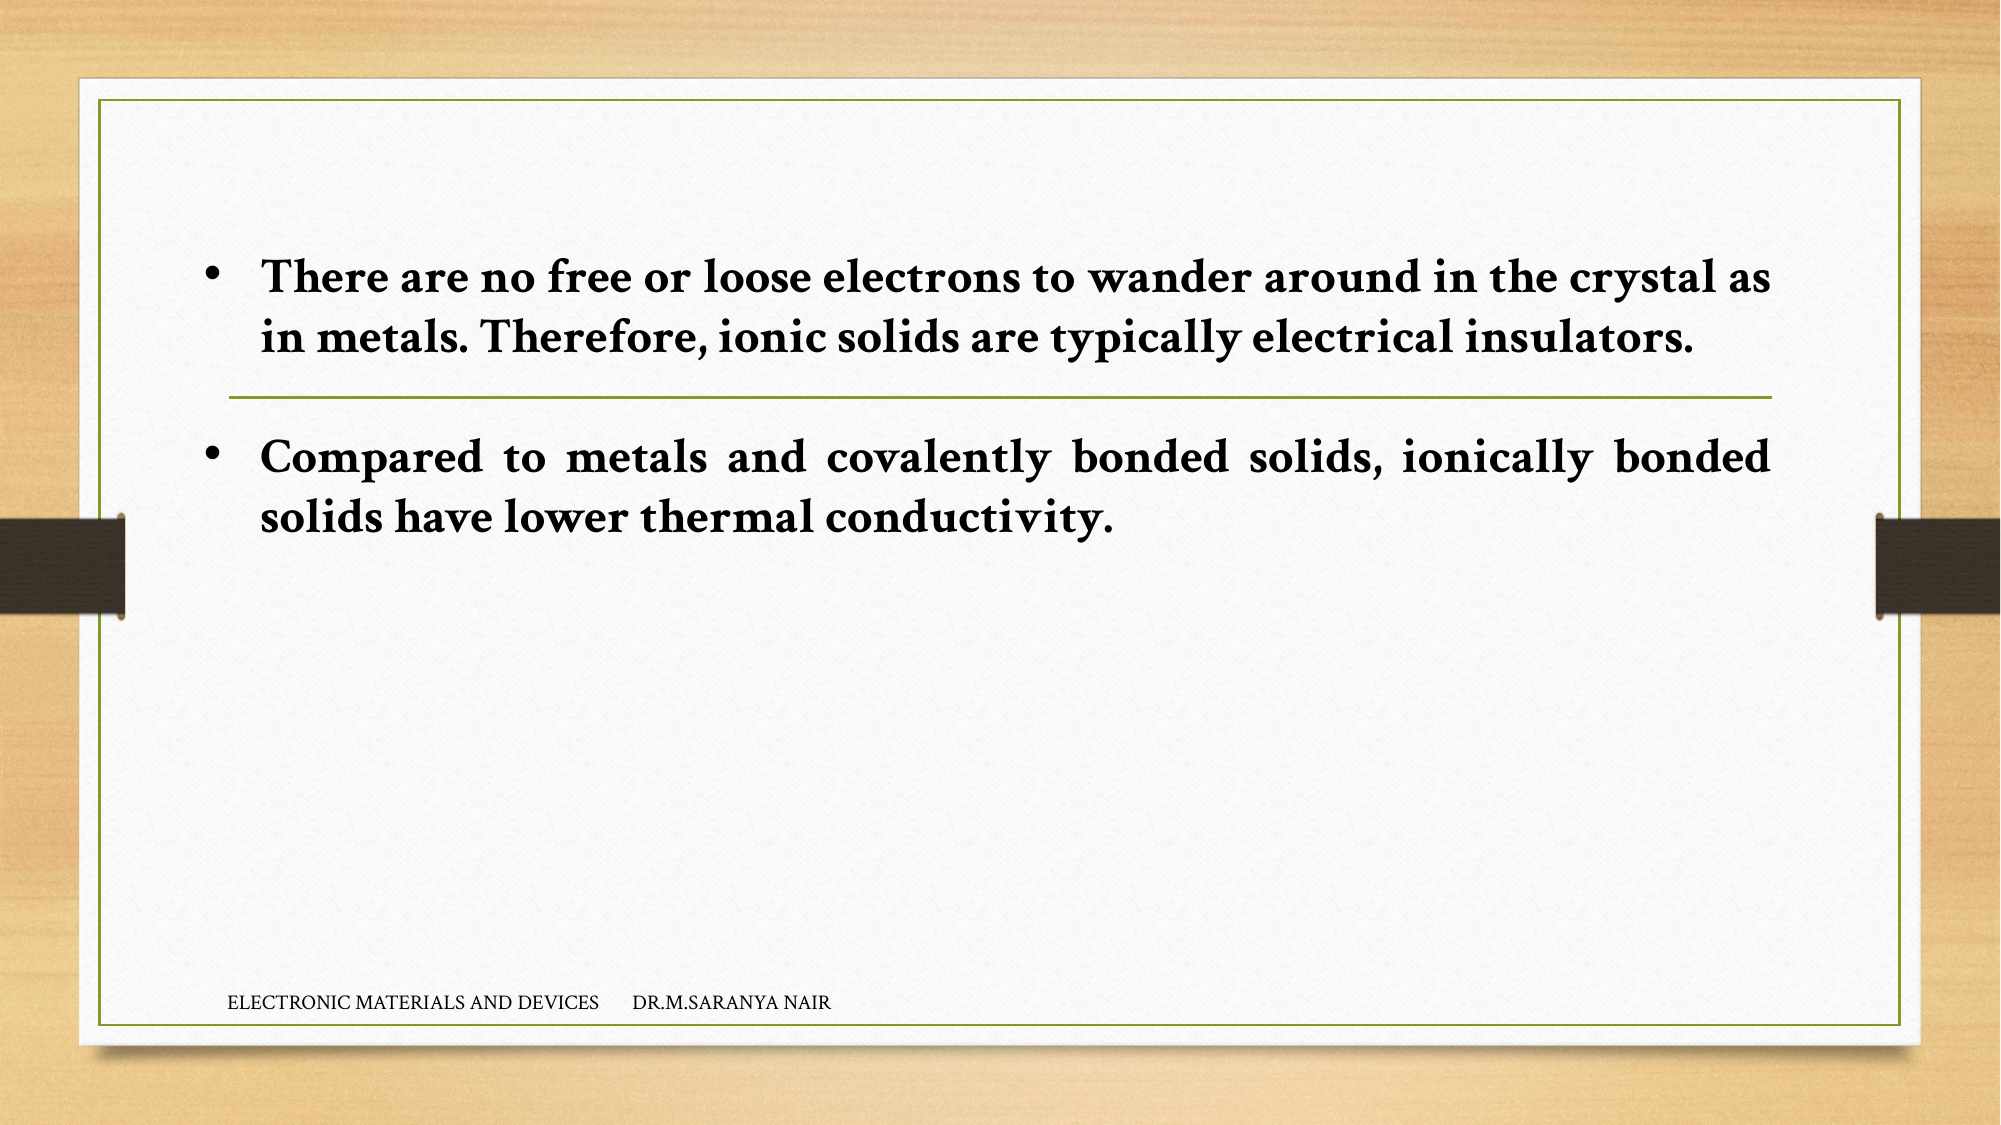

There are no free or loose electrons to wander around in the crystal as in metals. Therefore, ionic solids are typically electrical insulators.

Compared to metals and covalently bonded solids, ionically bonded solids have lower thermal conductivity.
ELECTRONIC MATERIALS AND DEVICES       DR.M.SARANYA NAIR